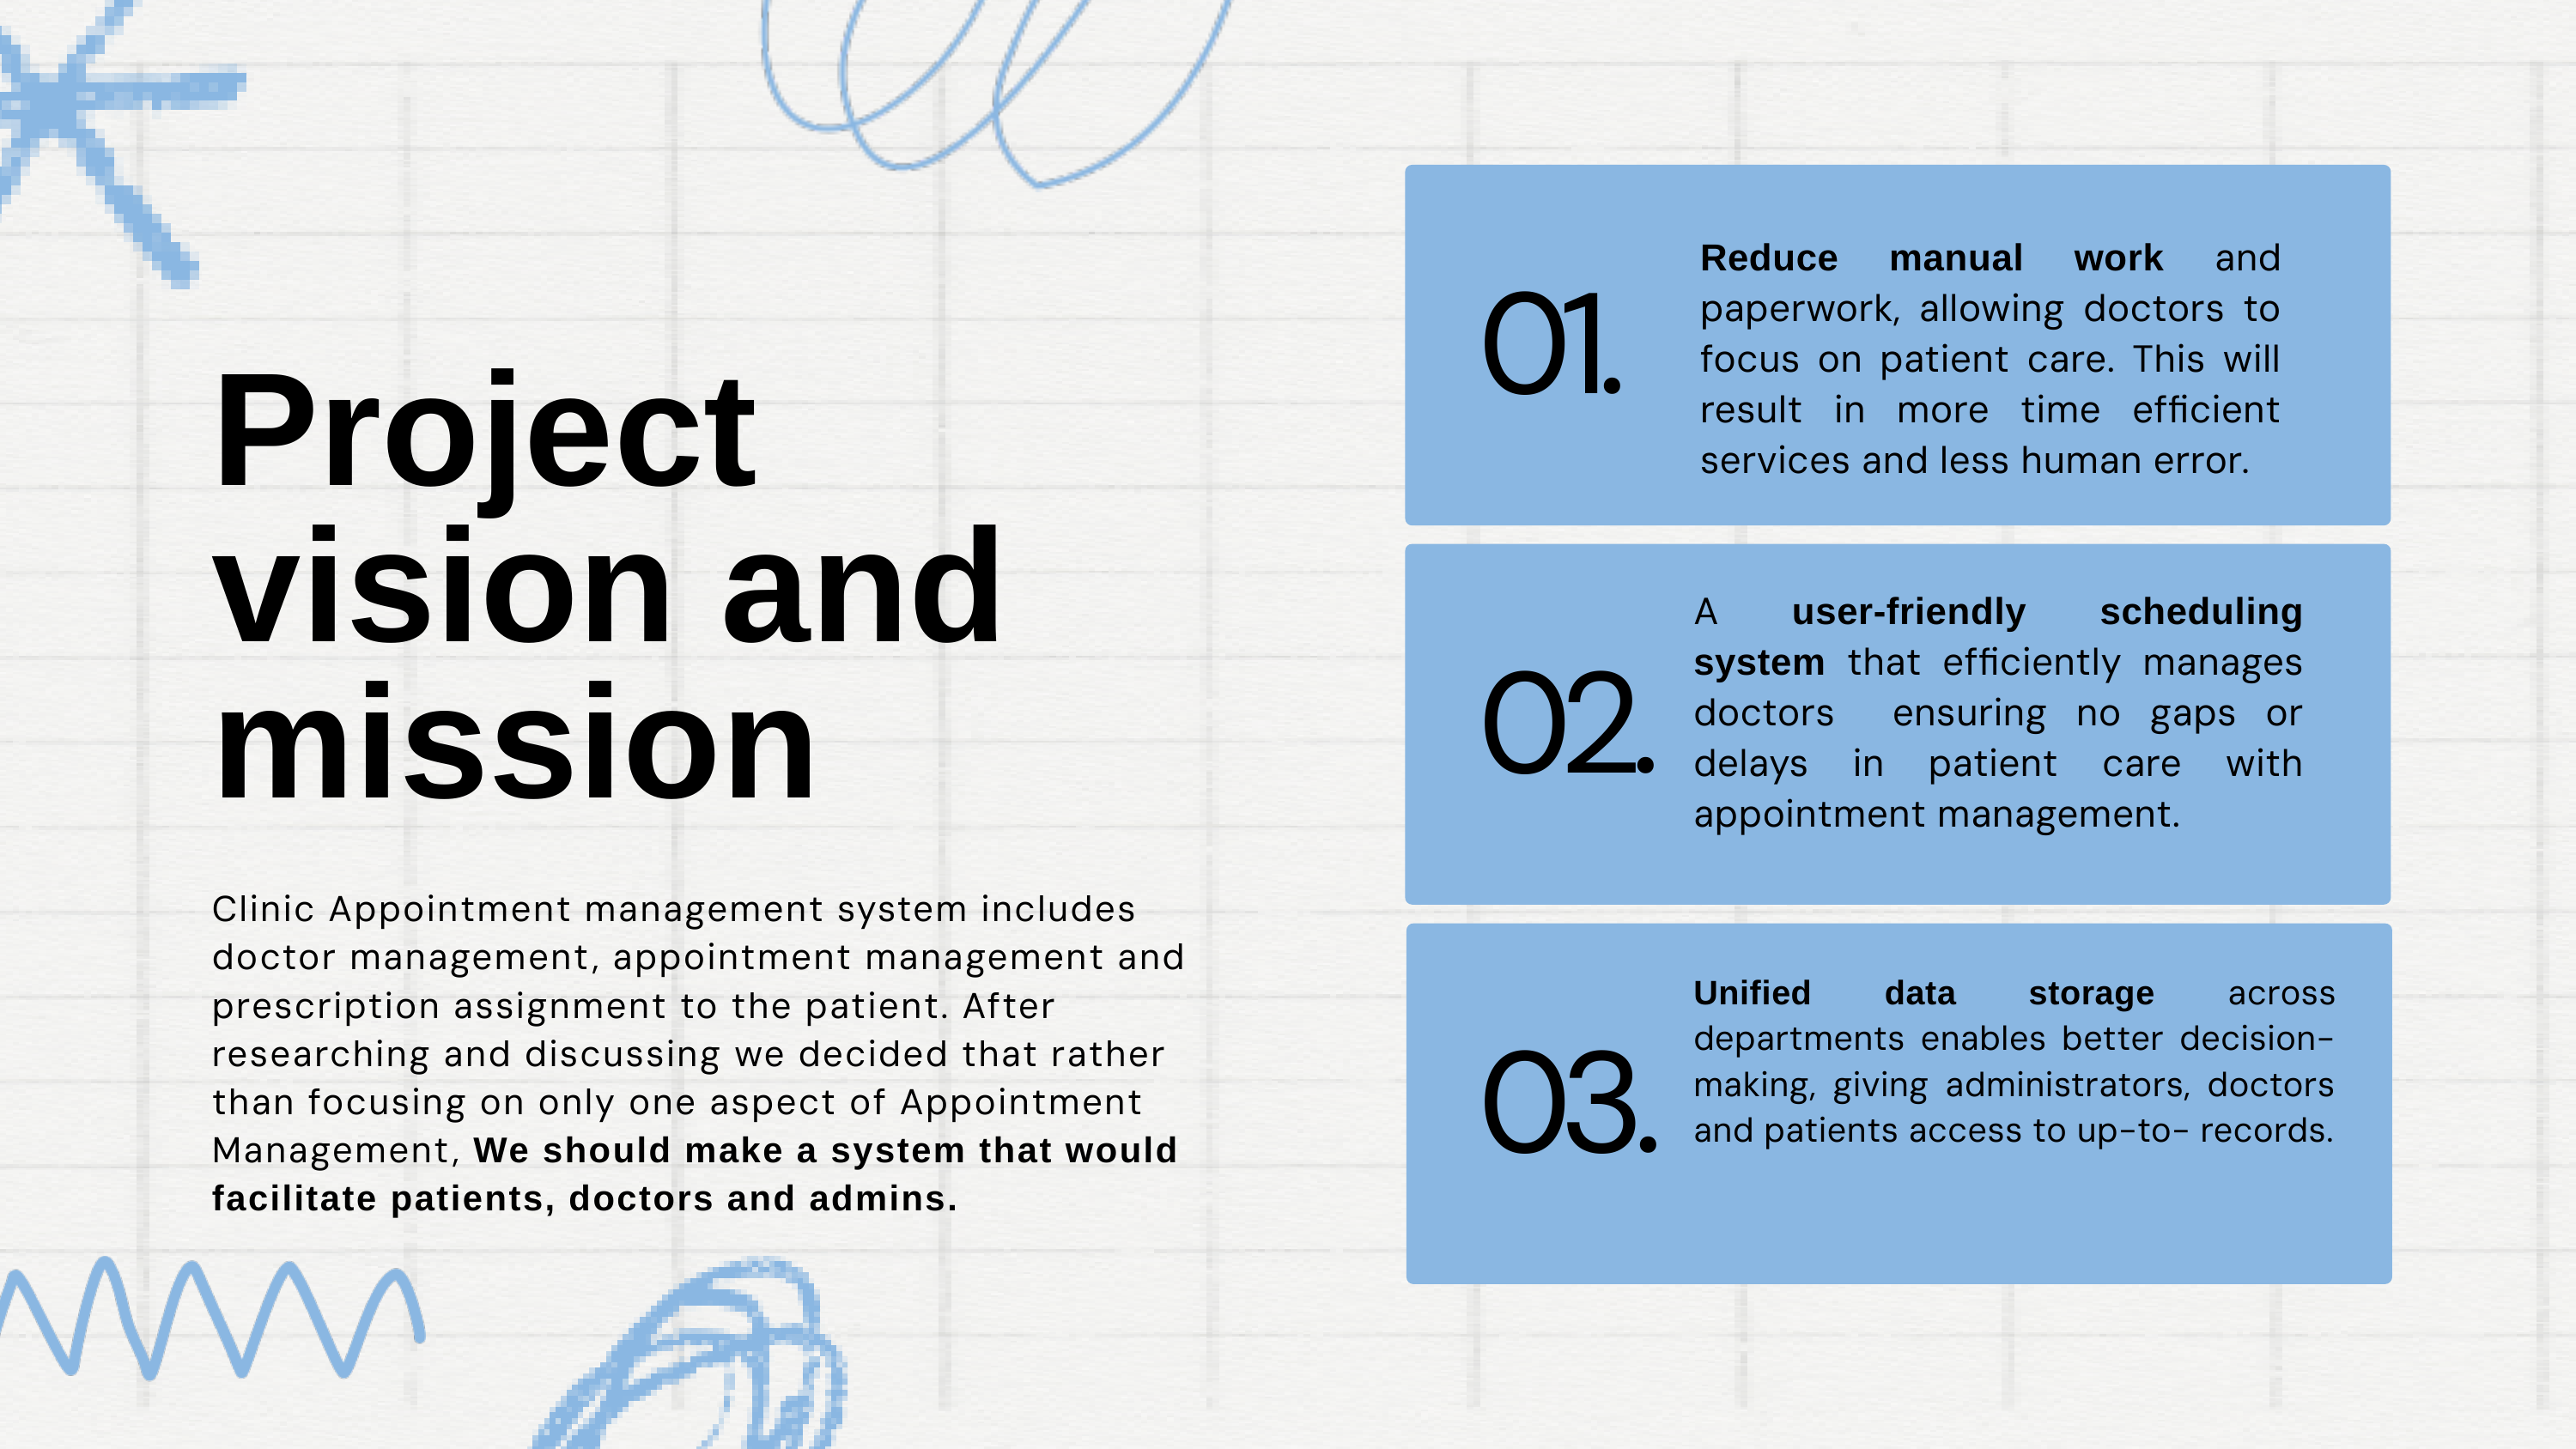

Reduce manual work and paperwork, allowing doctors to focus on patient care. This will result in more time efficient services and less human error.

01.
Project vision and mission

A user-friendly scheduling system that efficiently manages doctors  ensuring no gaps or delays in patient care with appointment management.

02.
Clinic Appointment management system includes doctor management, appointment management and prescription assignment to the patient. After researching and discussing we decided that rather than focusing on only one aspect of Appointment Management, We should make a system that would facilitate patients, doctors and admins.

Unified data storage across departments enables better decision-making, giving administrators, doctors and patients access to up-to- records.

03.